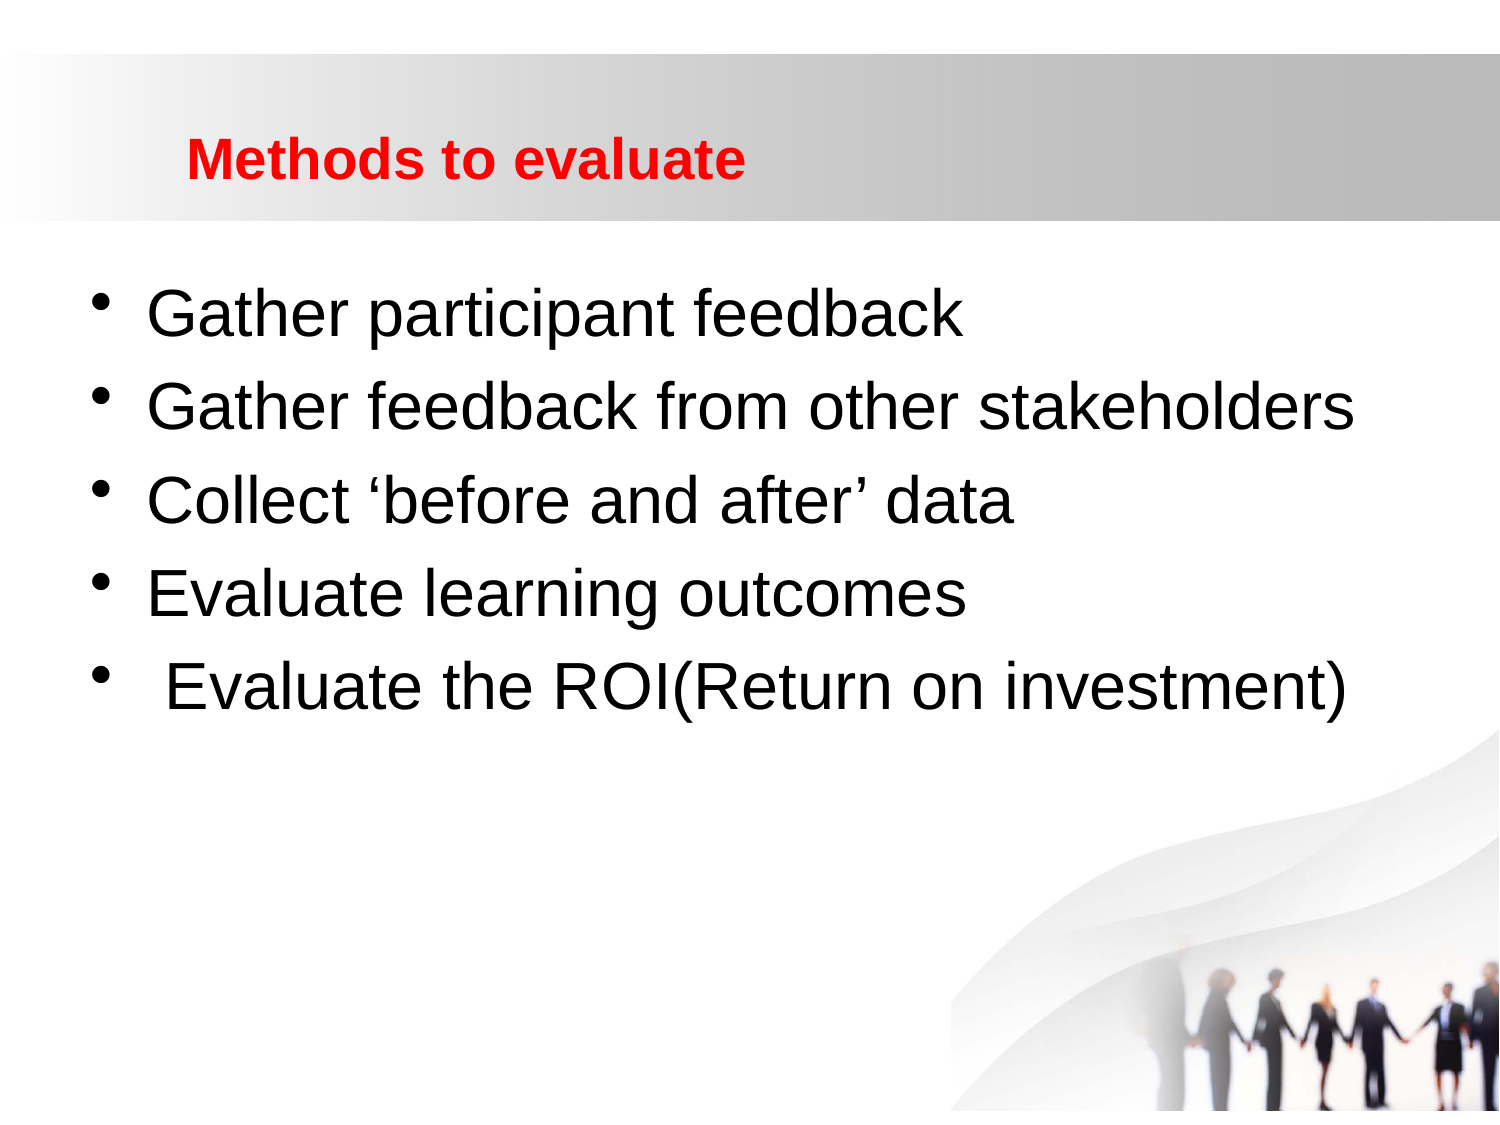

Methods to evaluate
Gather participant feedback
Gather feedback from other stakeholders
Collect ‘before and after’ data
Evaluate learning outcomes
 Evaluate the ROI(Return on investment)